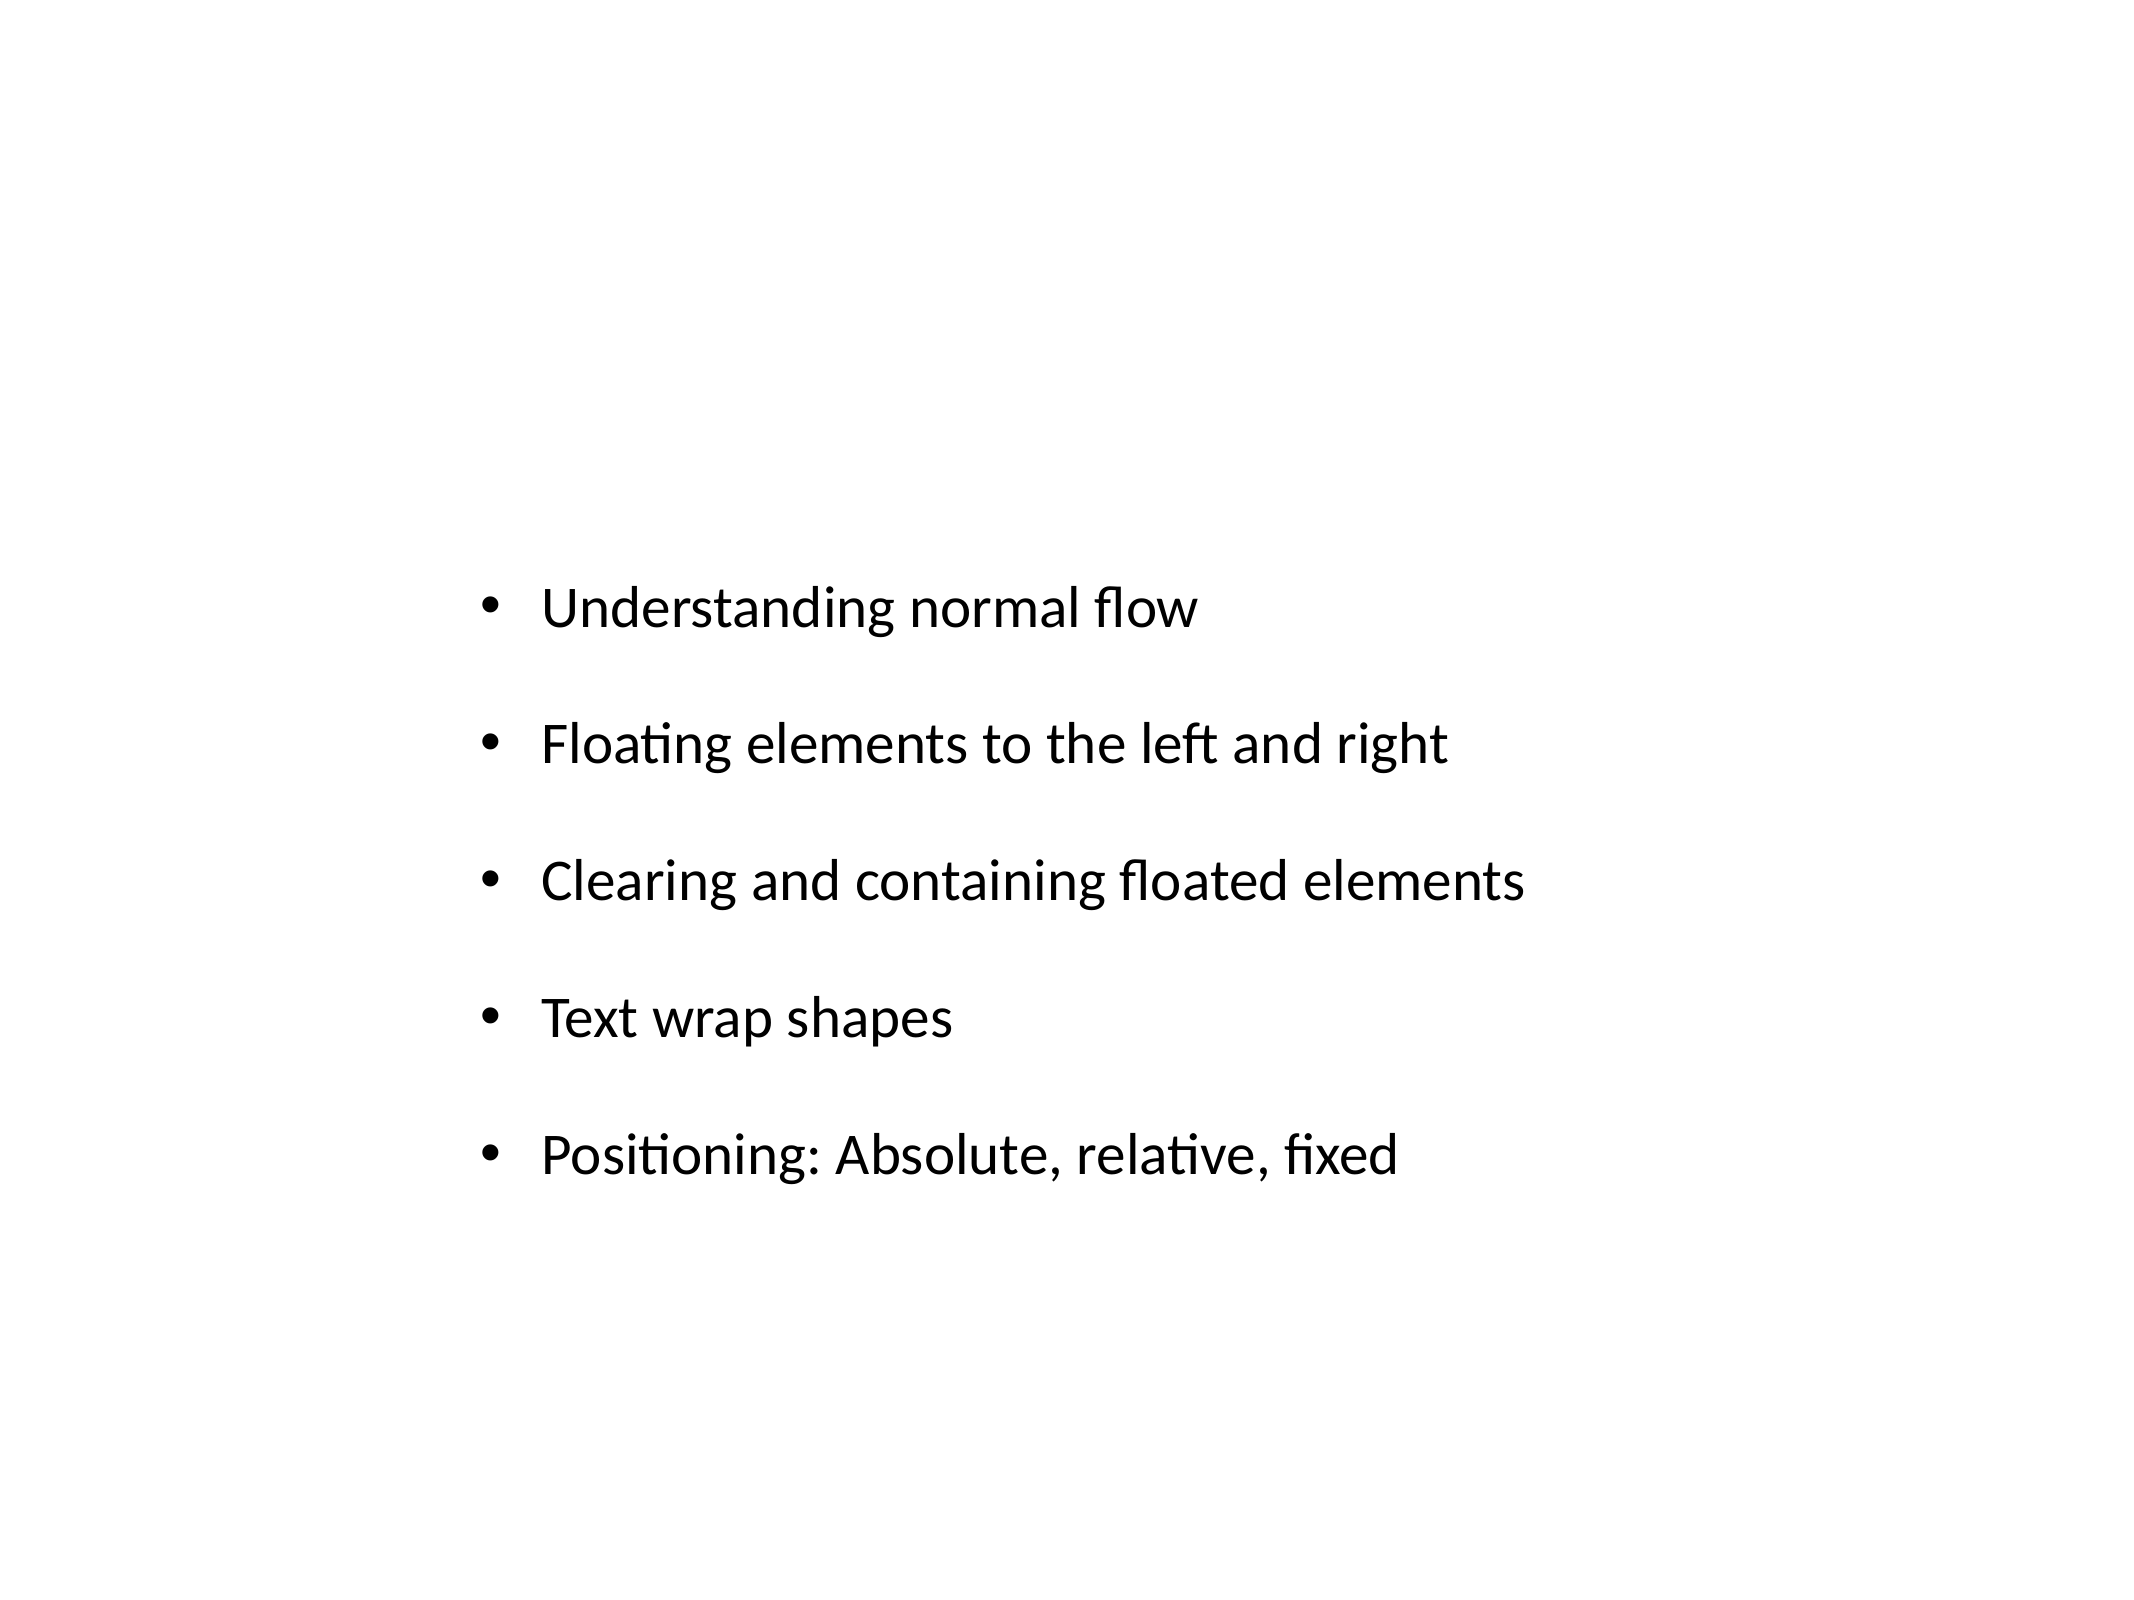

Understanding normal flow
Floating elements to the left and right
Clearing and containing floated elements
Text wrap shapes
Positioning: Absolute, relative, fixed